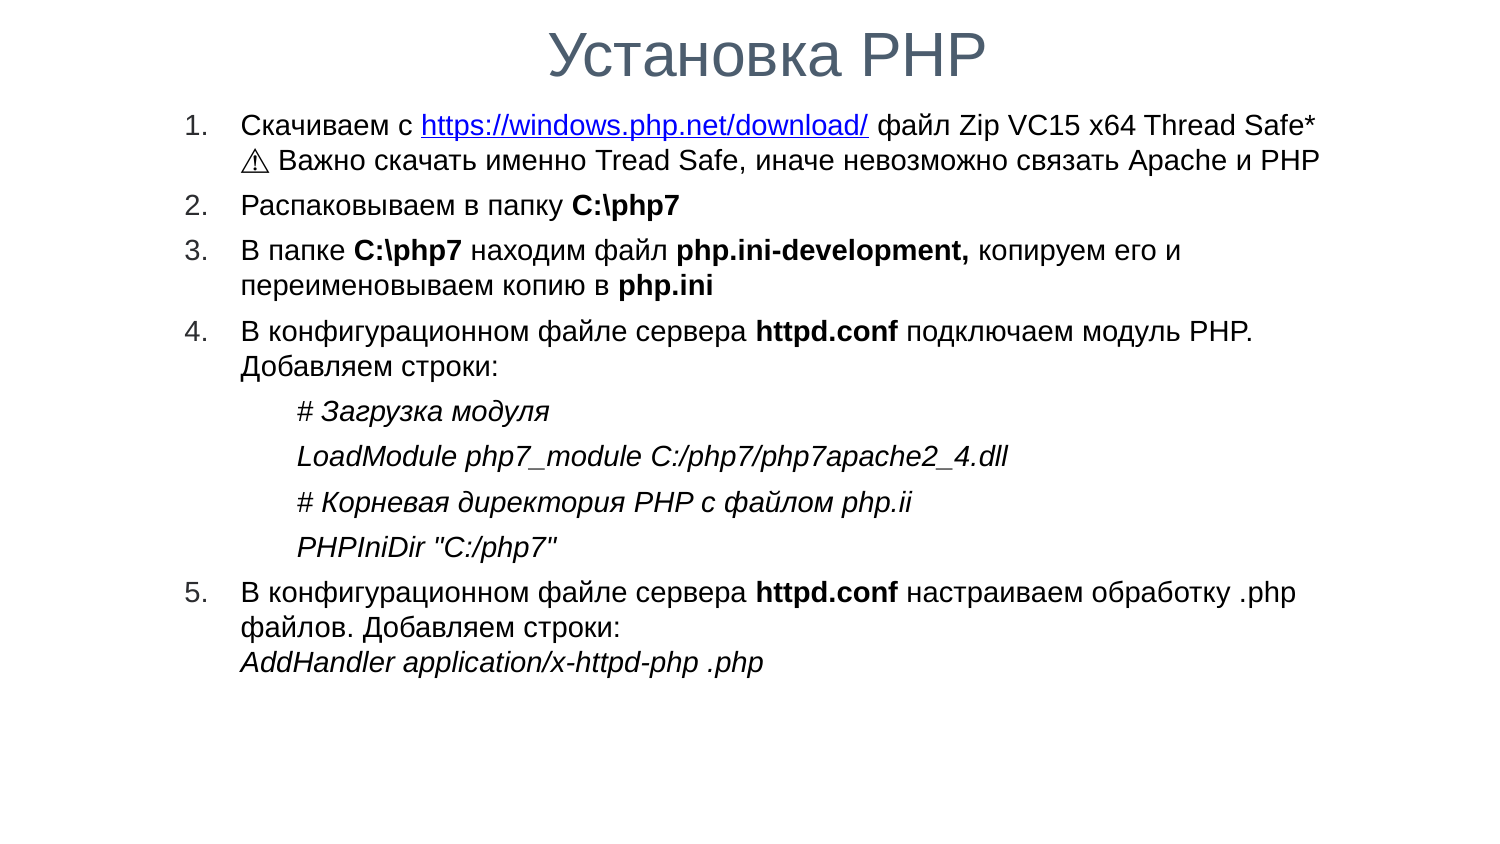

Установка PHP
Скачиваем с https://windows.php.net/download/ файл Zip VC15 x64 Thread Safe*
⚠️ Важно скачать именно Tread Safe, иначе невозможно связать Apache и PHP
Распаковываем в папку C:\php7
В папке C:\php7 находим файл php.ini-development, копируем его и переименовываем копию в php.ini
В конфигурационном файле сервера httpd.conf подключаем модуль PHP. Добавляем строки:
# Загрузка модуля
LoadModule php7_module C:/php7/php7apache2_4.dll
# Корневая директория PHP c файлом php.ii
PHPIniDir "C:/php7"
В конфигурационном файле сервера httpd.conf настраиваем обработку .php файлов. Добавляем строки:
AddHandler application/x-httpd-php .php